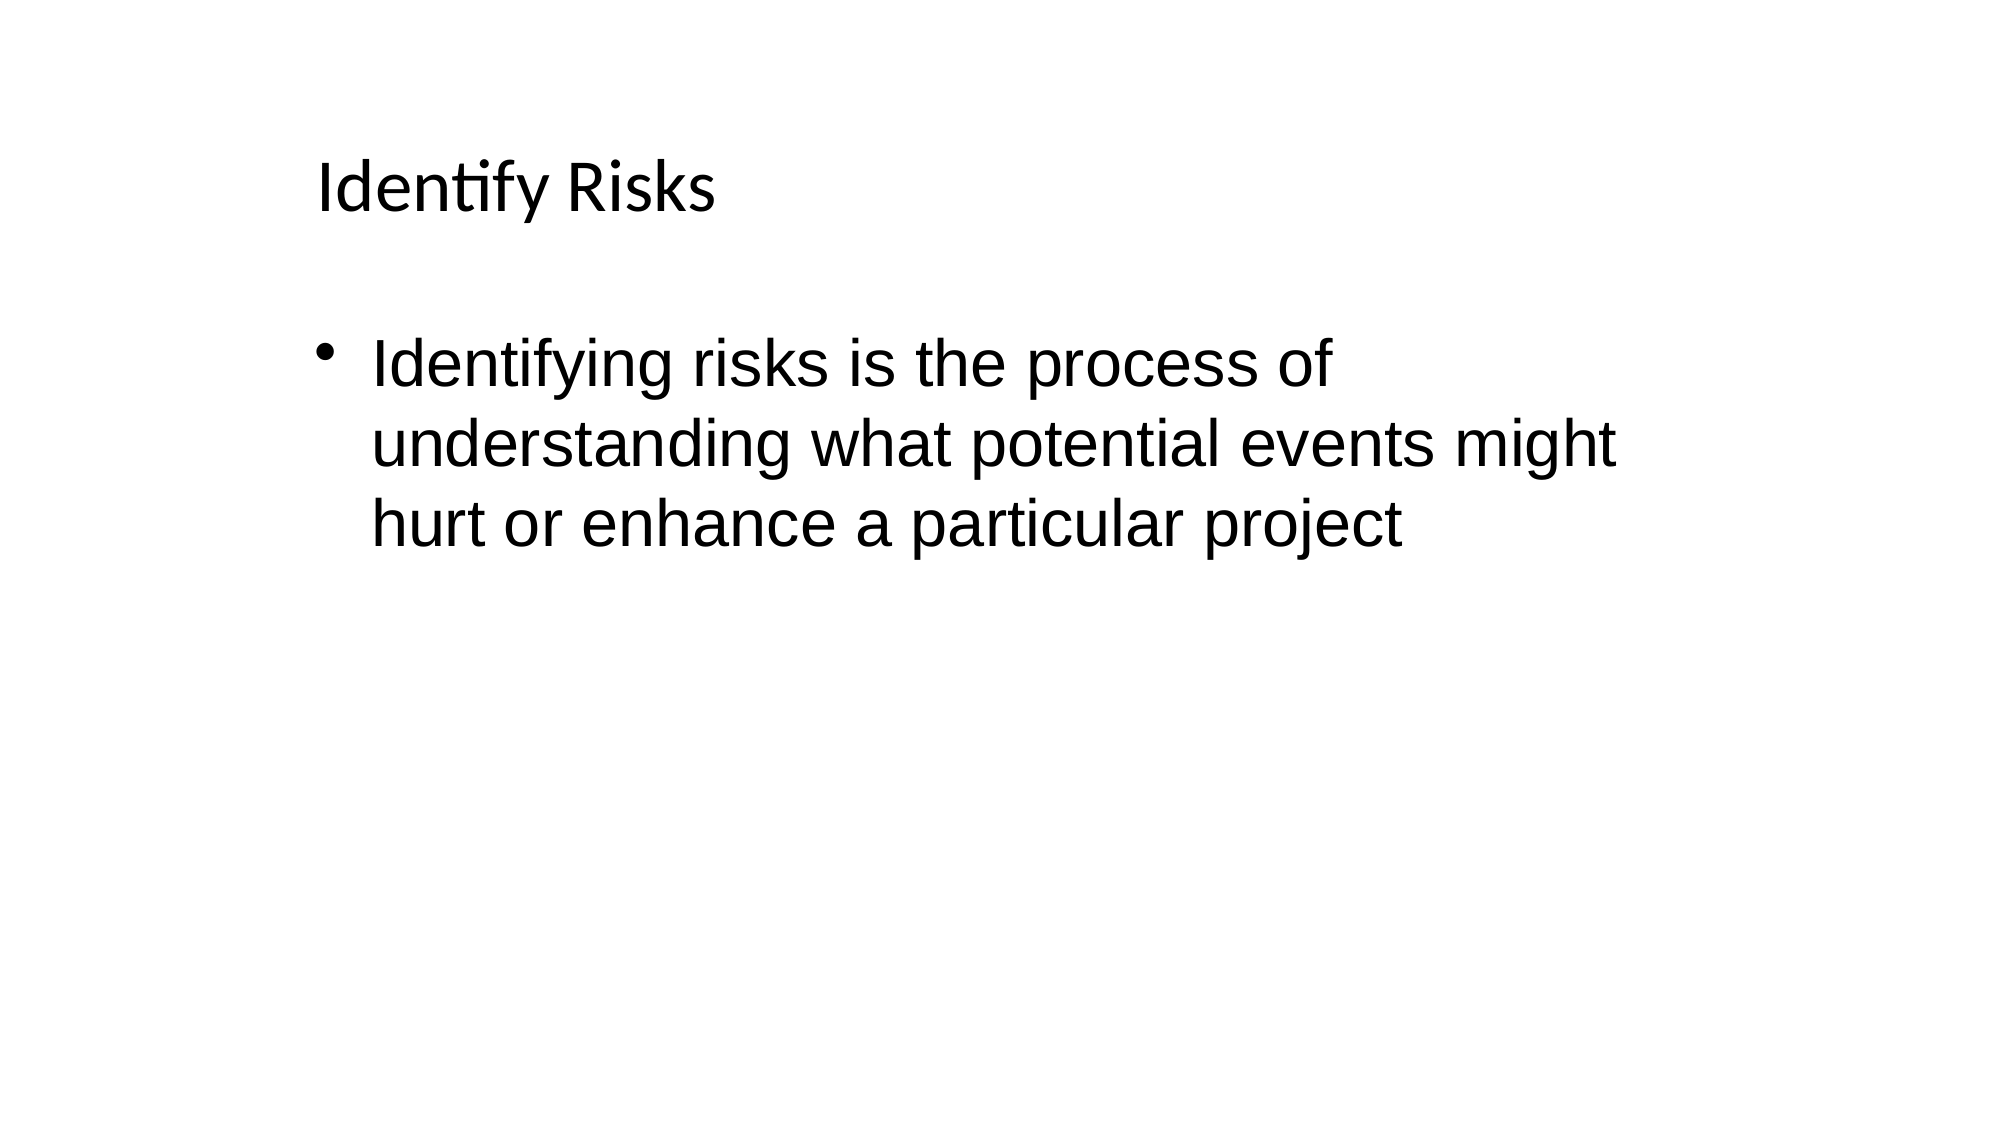

# Identify Risks
Identifying risks is the process of understanding what potential events might hurt or enhance a particular project